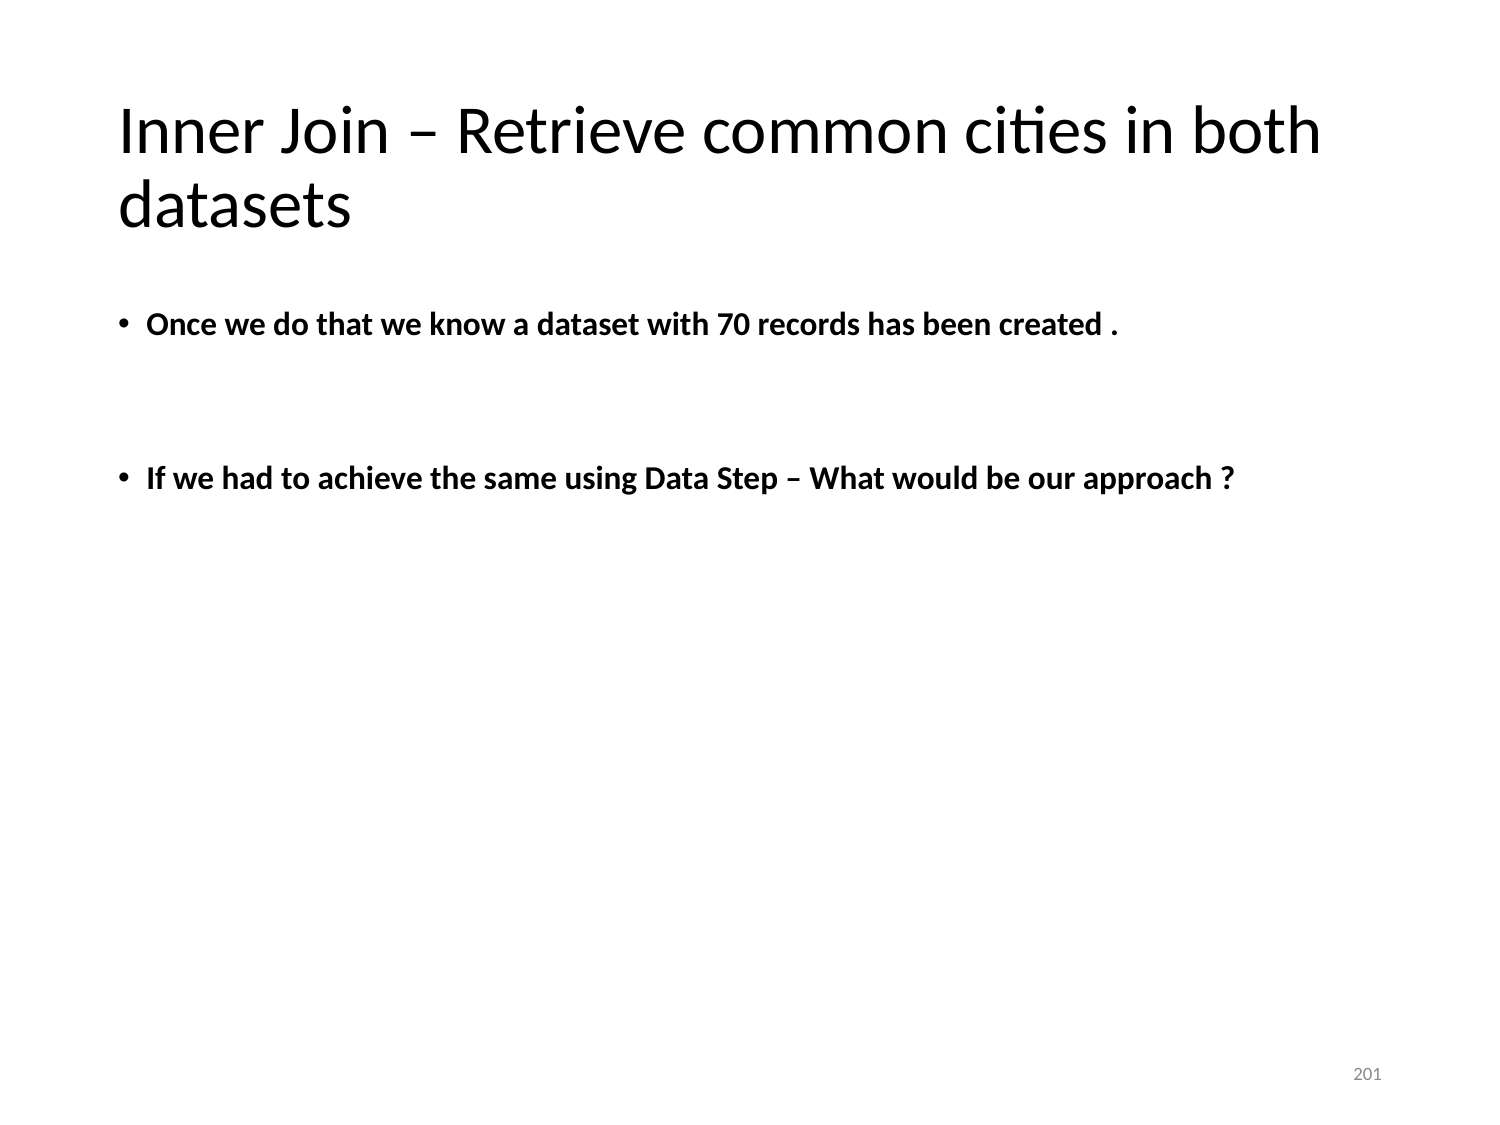

# Inner Join – Retrieve common cities in both datasets
Once we do that we know a dataset with 70 records has been created .

If we had to achieve the same using Data Step – What would be our approach ?

201